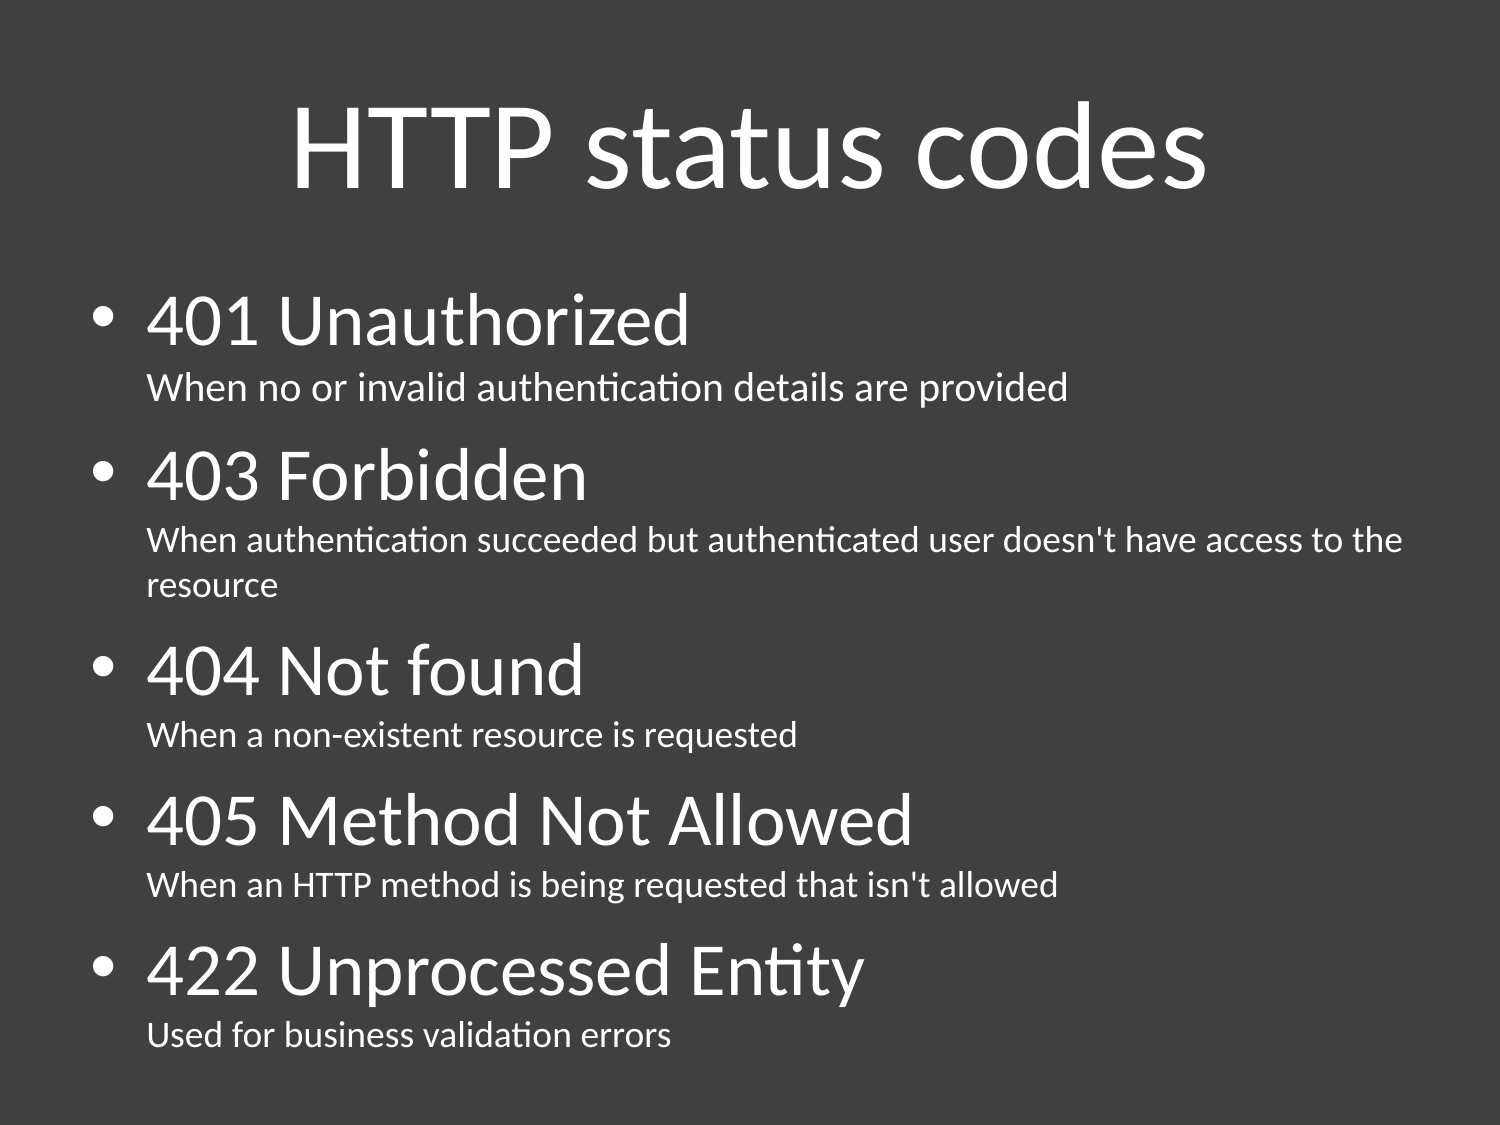

# HTTP status codes
401 Unauthorized
When no or invalid authentication details are provided
403 Forbidden
When authentication succeeded but authenticated user doesn't have access to the resource
404 Not found
When a non-existent resource is requested
405 Method Not Allowed
When an HTTP method is being requested that isn't allowed
422 Unprocessed Entity
Used for business validation errors